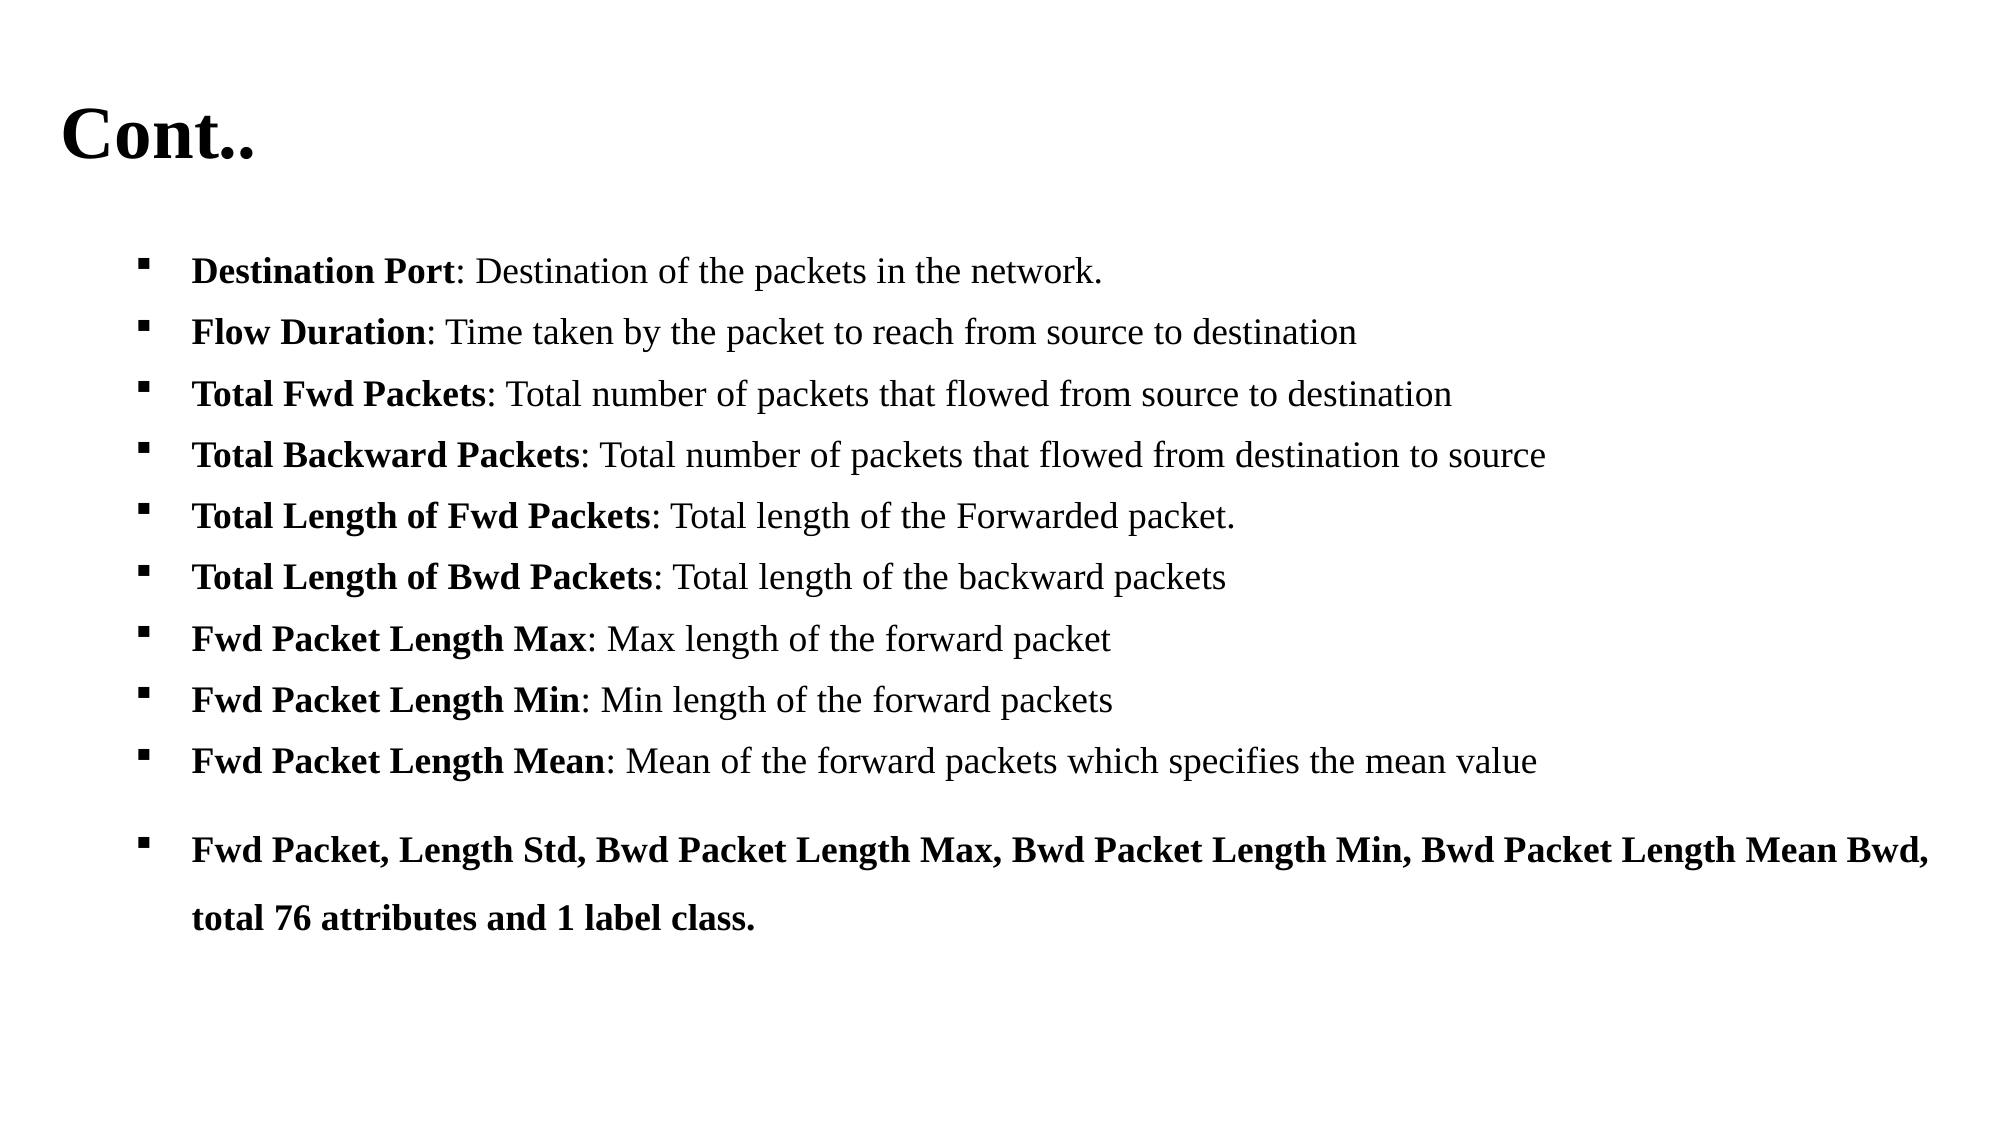

# Cont..
Destination Port: Destination of the packets in the network.
Flow Duration: Time taken by the packet to reach from source to destination
Total Fwd Packets: Total number of packets that flowed from source to destination
Total Backward Packets: Total number of packets that flowed from destination to source
Total Length of Fwd Packets: Total length of the Forwarded packet.
Total Length of Bwd Packets: Total length of the backward packets
Fwd Packet Length Max: Max length of the forward packet
Fwd Packet Length Min: Min length of the forward packets
Fwd Packet Length Mean: Mean of the forward packets which specifies the mean value
Fwd Packet, Length Std, Bwd Packet Length Max, Bwd Packet Length Min, Bwd Packet Length Mean Bwd, total 76 attributes and 1 label class.